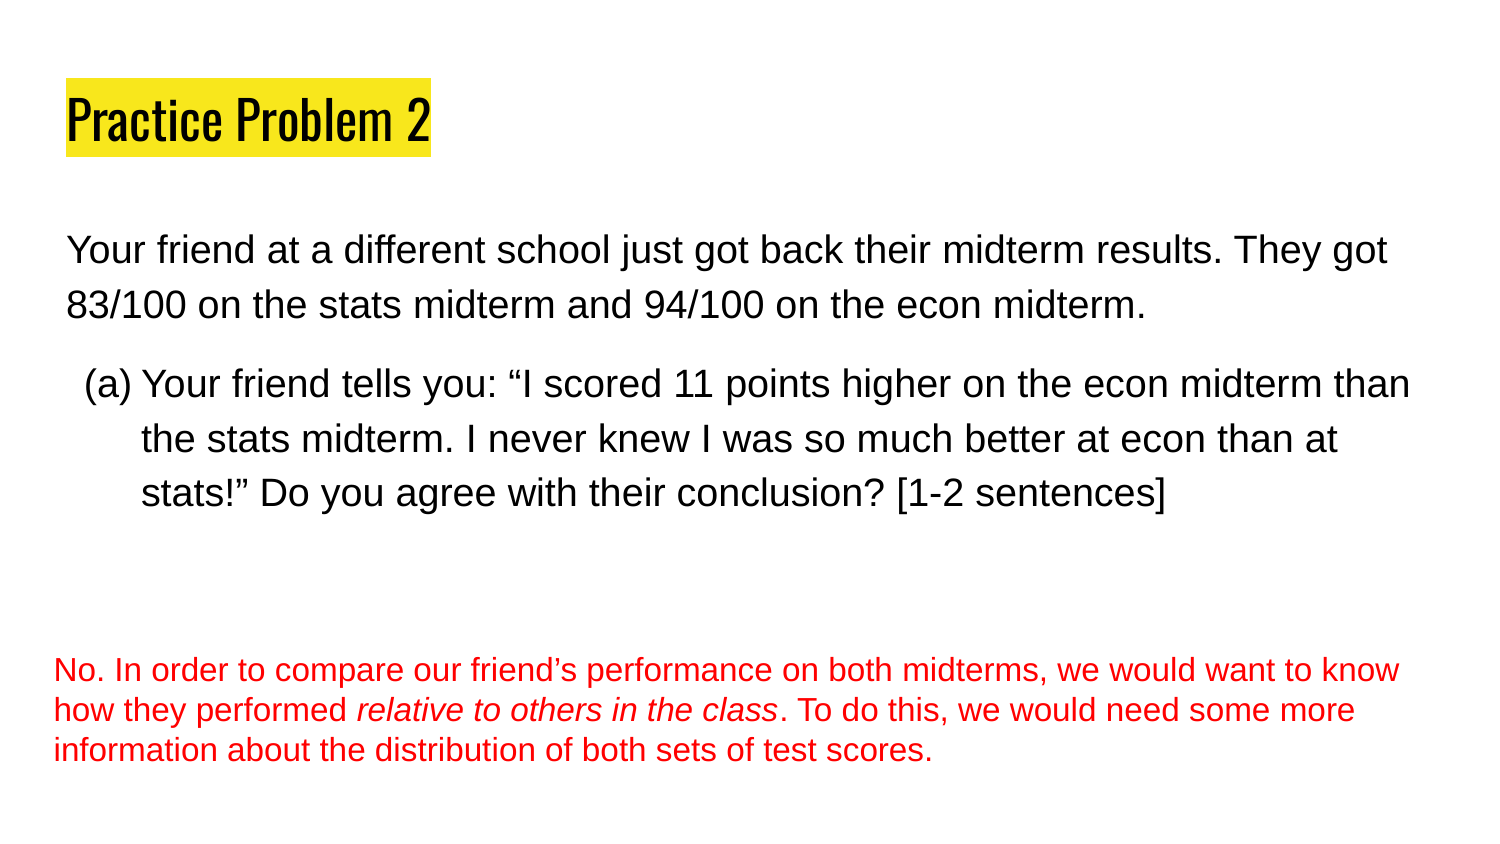

# Practice Problem 2
Your friend at a different school just got back their midterm results. They got 83/100 on the stats midterm and 94/100 on the econ midterm.
Your friend tells you: “I scored 11 points higher on the econ midterm than the stats midterm. I never knew I was so much better at econ than at stats!” Do you agree with their conclusion? [1-2 sentences]

No. In order to compare our friend’s performance on both midterms, we would want to know how they performed relative to others in the class. To do this, we would need some more information about the distribution of both sets of test scores.